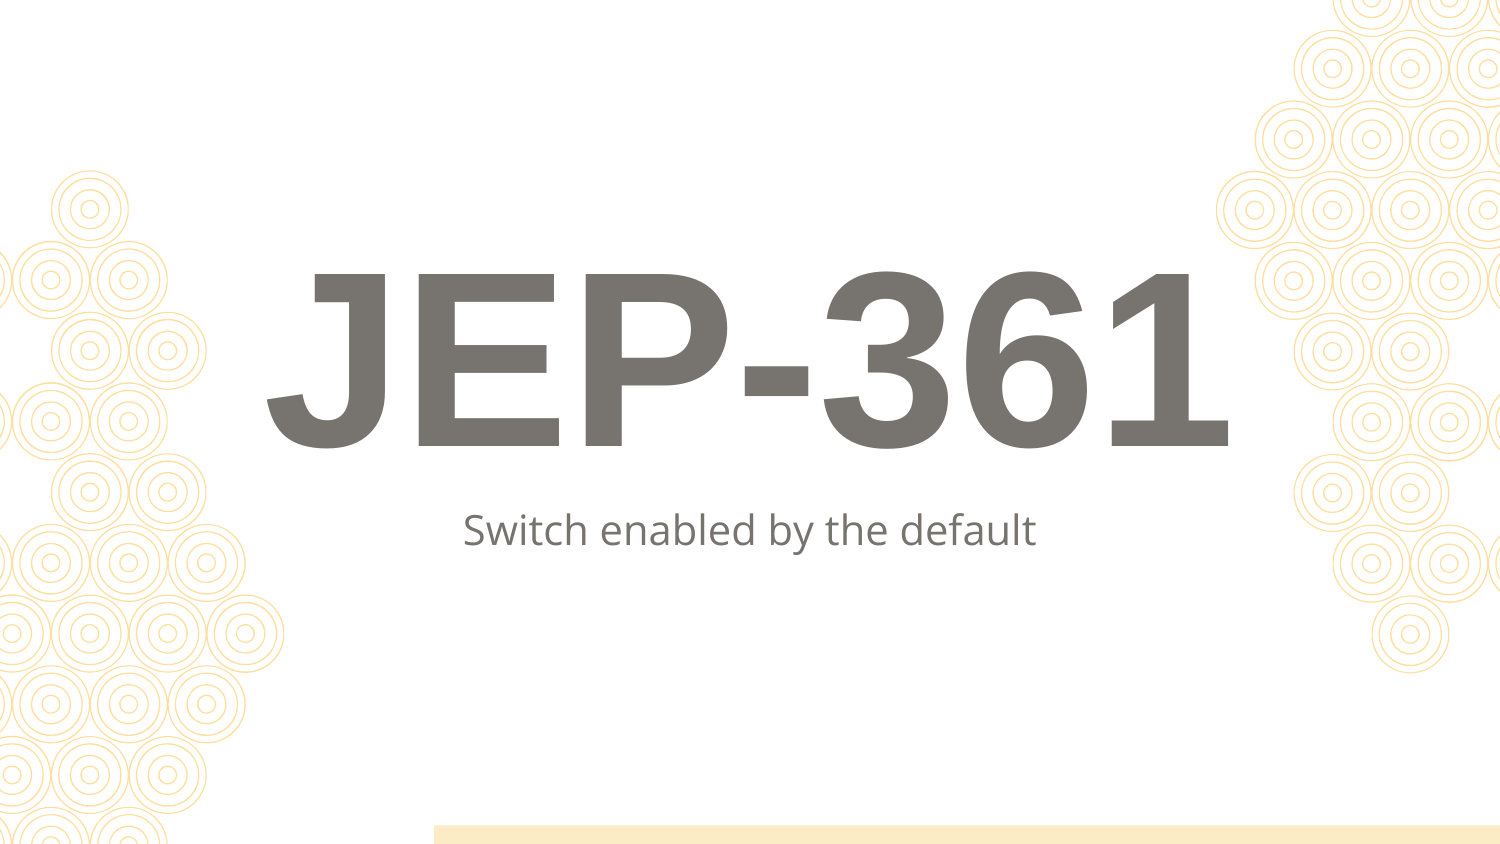

# JEP-361
Switch enabled by the default